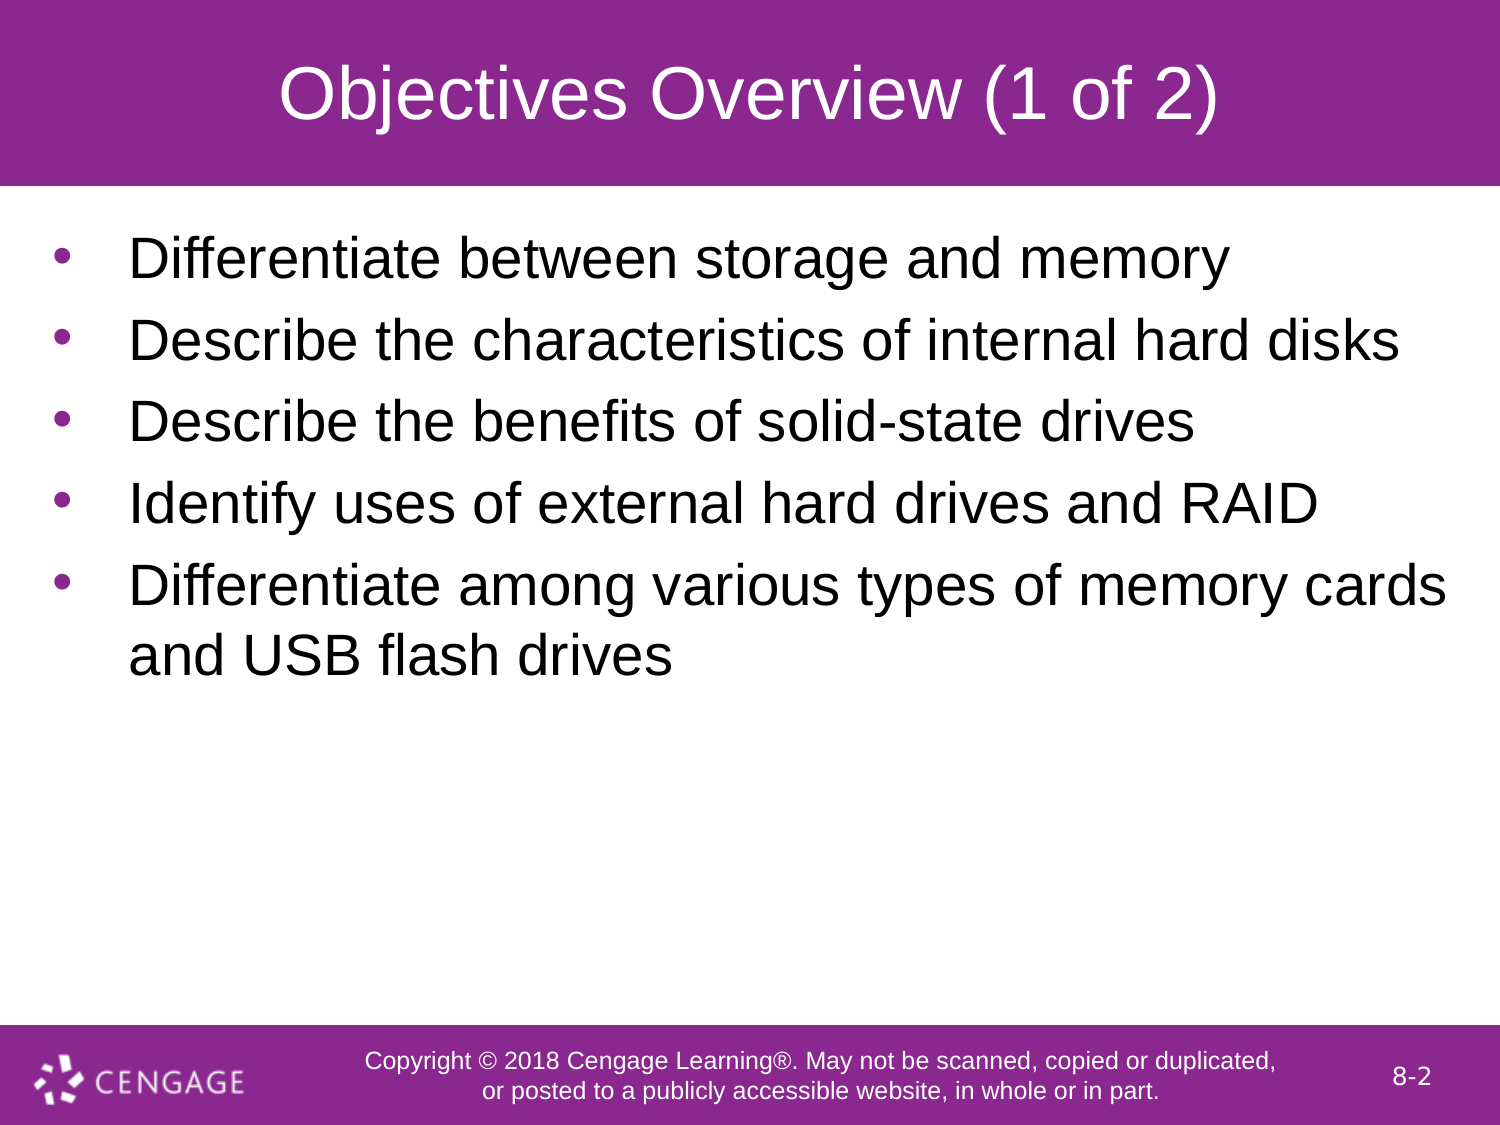

# Objectives Overview (1 of 2)
Differentiate between storage and memory
Describe the characteristics of internal hard disks
Describe the benefits of solid-state drives
Identify uses of external hard drives and RAID
Differentiate among various types of memory cards and USB flash drives